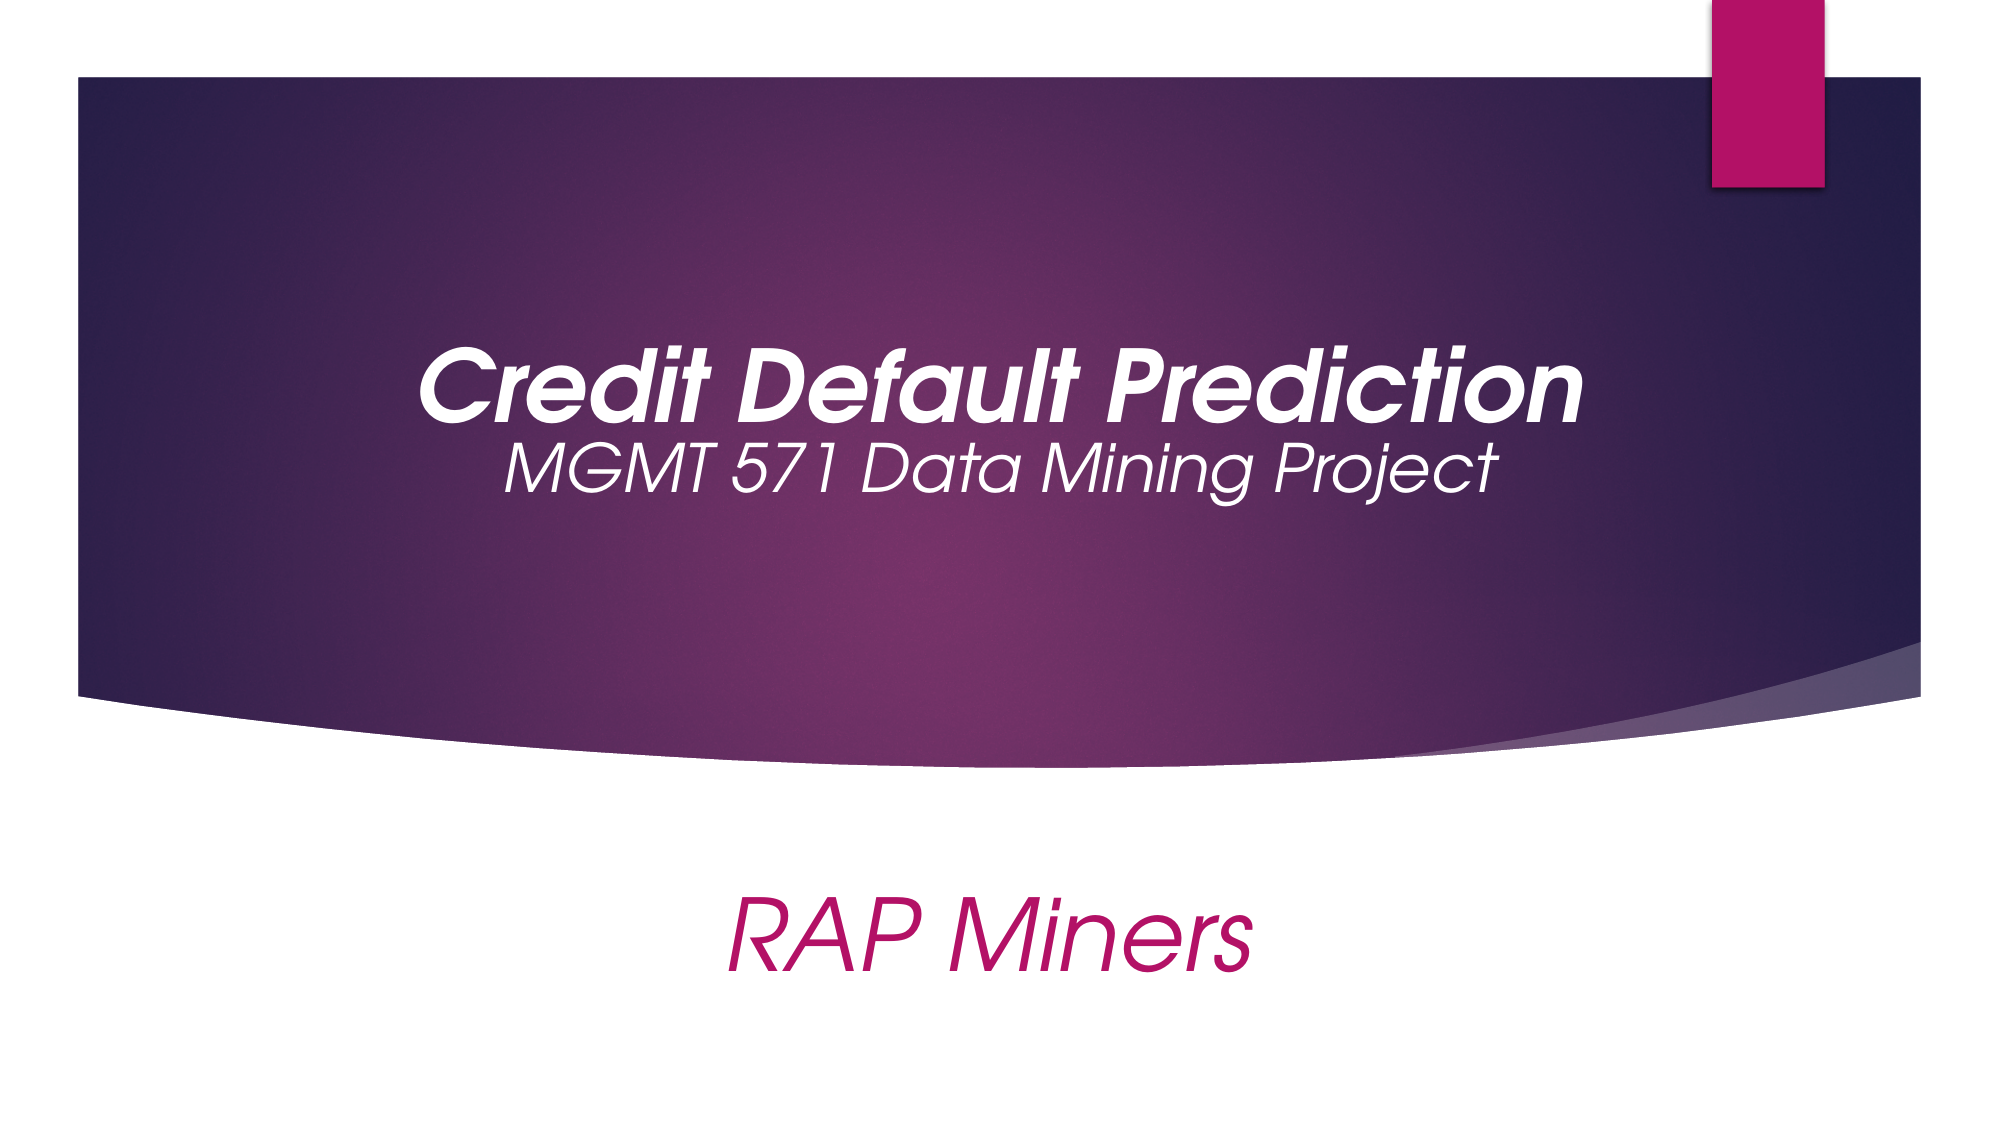

# Credit Default Prediction MGMT 571 Data Mining Project
RAP Miners